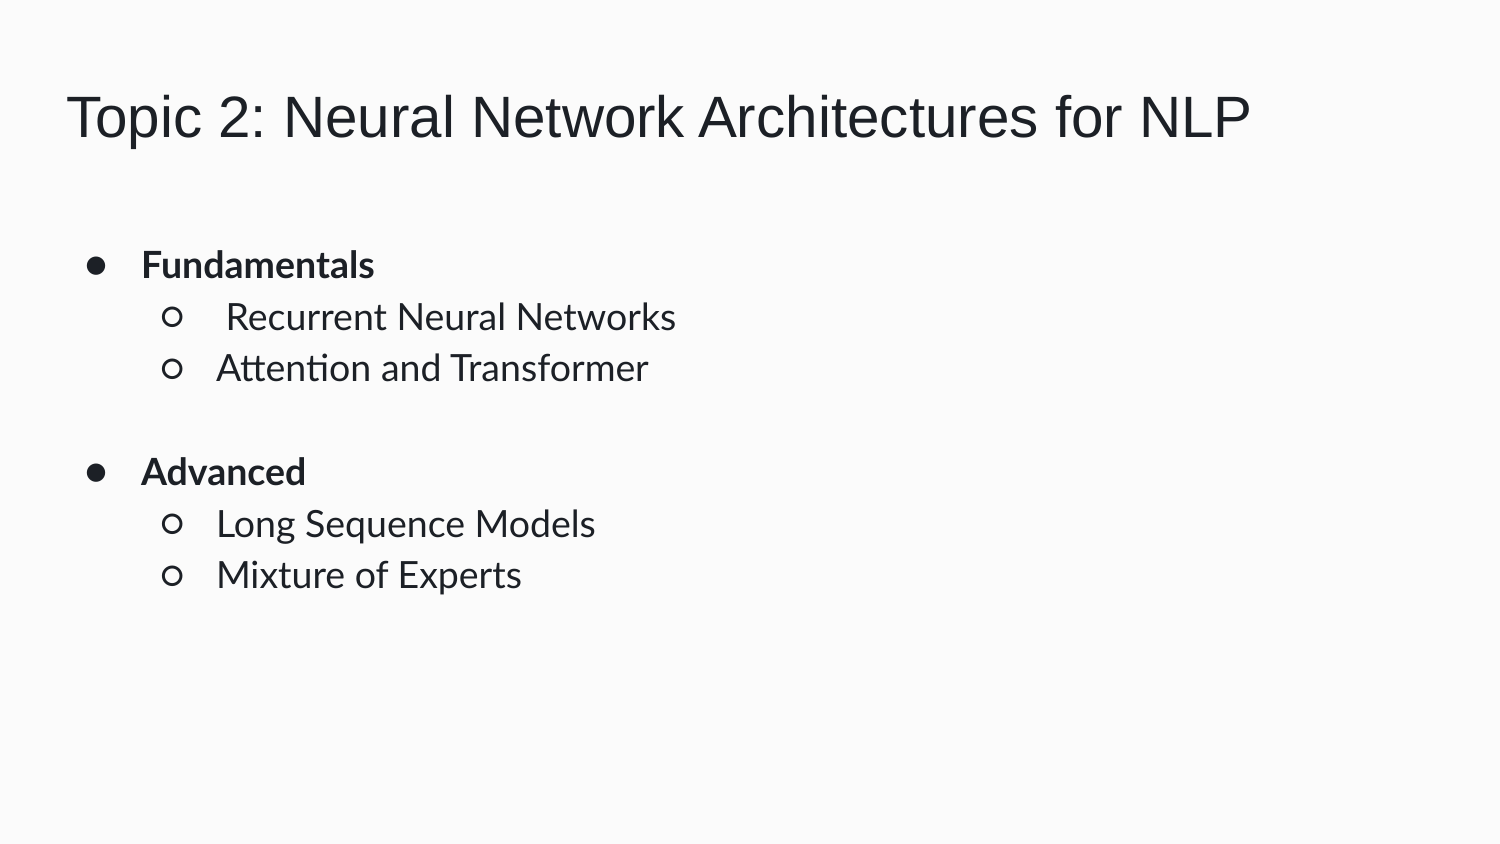

# Topic 2: Neural Network Architectures for NLP

Fundamentals
 Recurrent Neural Networks
Attention and Transformer

Advanced
Long Sequence Models
Mixture of Experts